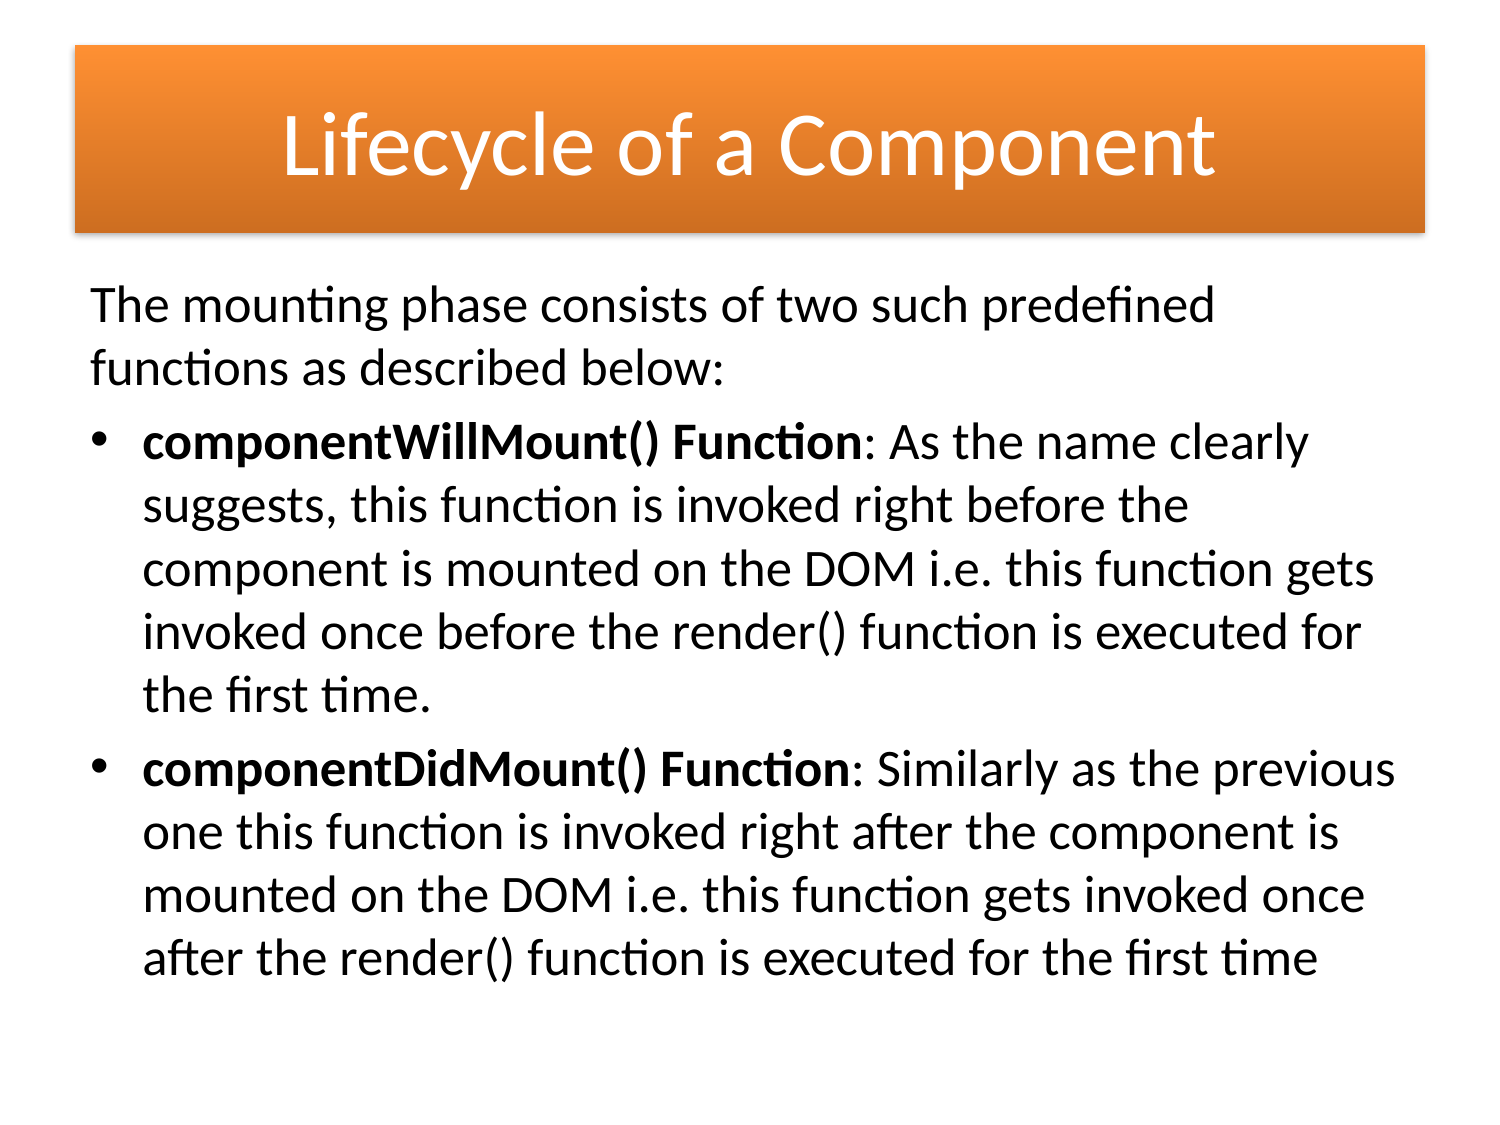

# Lifecycle of a Component
The mounting phase consists of two such predefined functions as described below:
componentWillMount() Function: As the name clearly suggests, this function is invoked right before the component is mounted on the DOM i.e. this function gets invoked once before the render() function is executed for the first time.
componentDidMount() Function: Similarly as the previous one this function is invoked right after the component is mounted on the DOM i.e. this function gets invoked once after the render() function is executed for the first time